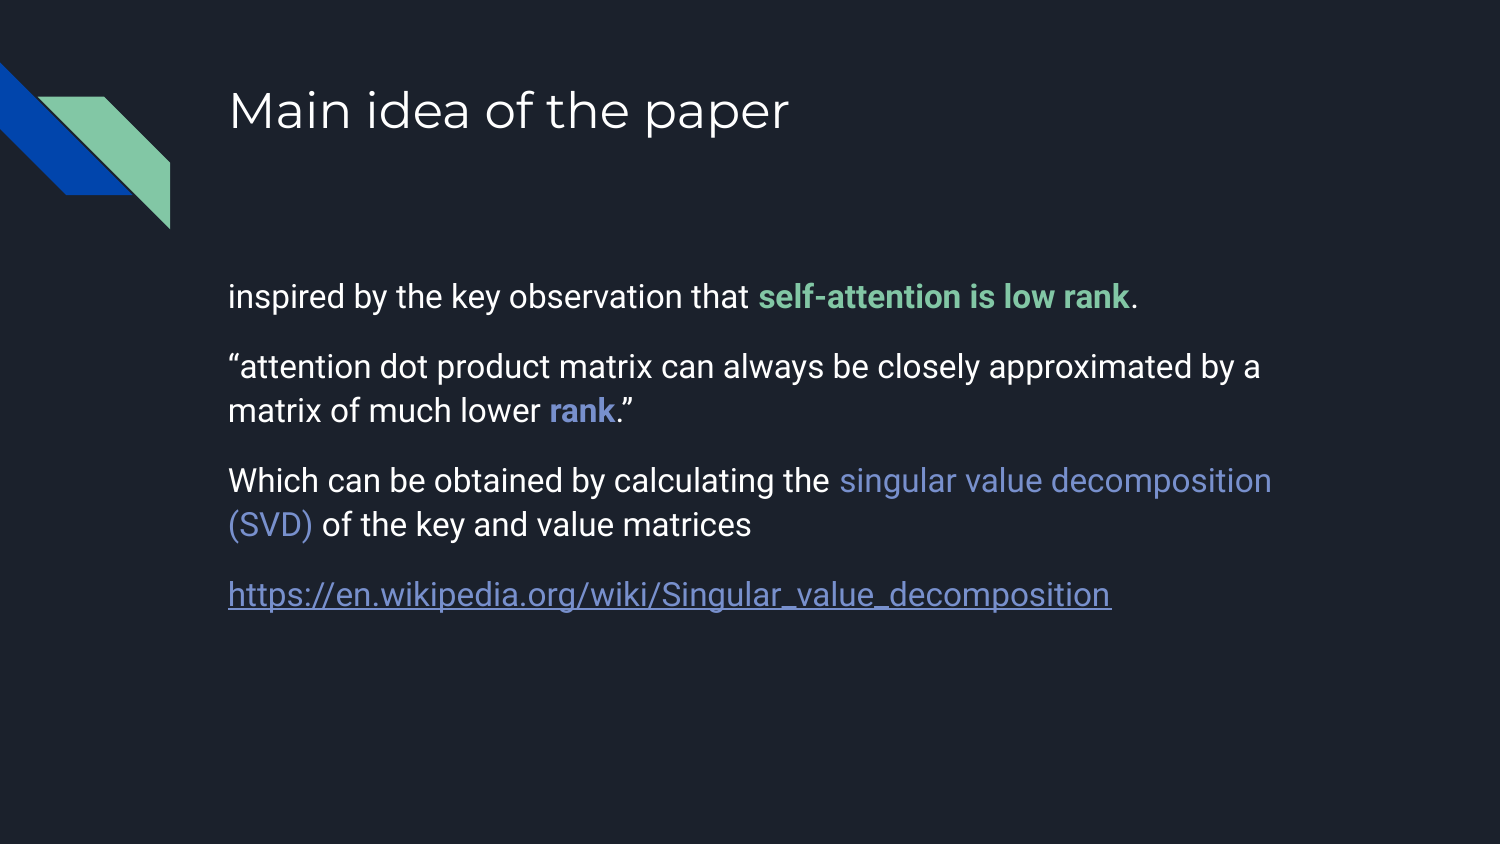

# Main idea of the paper
inspired by the key observation that self-attention is low rank.
“attention dot product matrix can always be closely approximated by a matrix of much lower rank.”
Which can be obtained by calculating the singular value decomposition (SVD) of the key and value matrices
https://en.wikipedia.org/wiki/Singular_value_decomposition